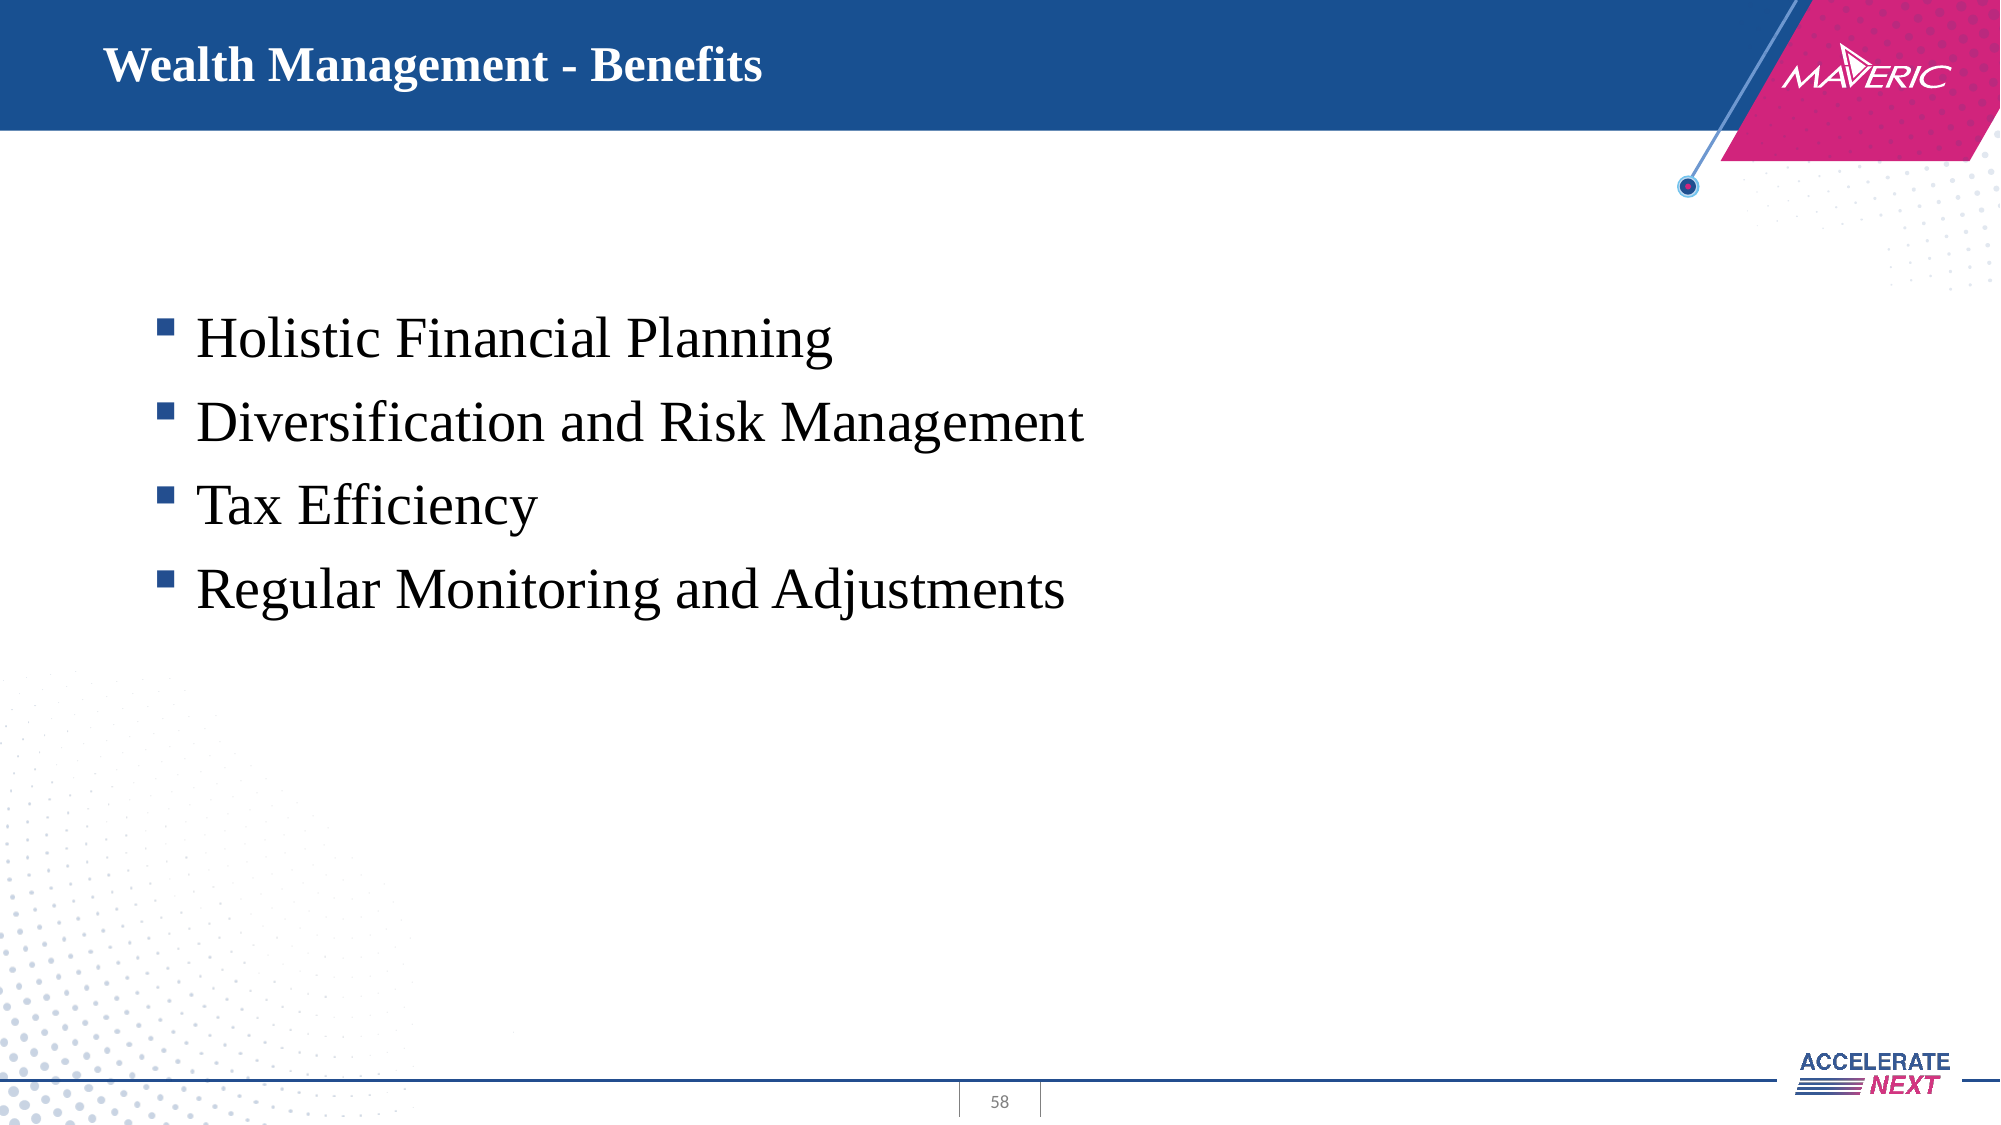

# Wealth Management - Benefits
Holistic Financial Planning
Diversification and Risk Management
Tax Efficiency
Regular Monitoring and Adjustments
58